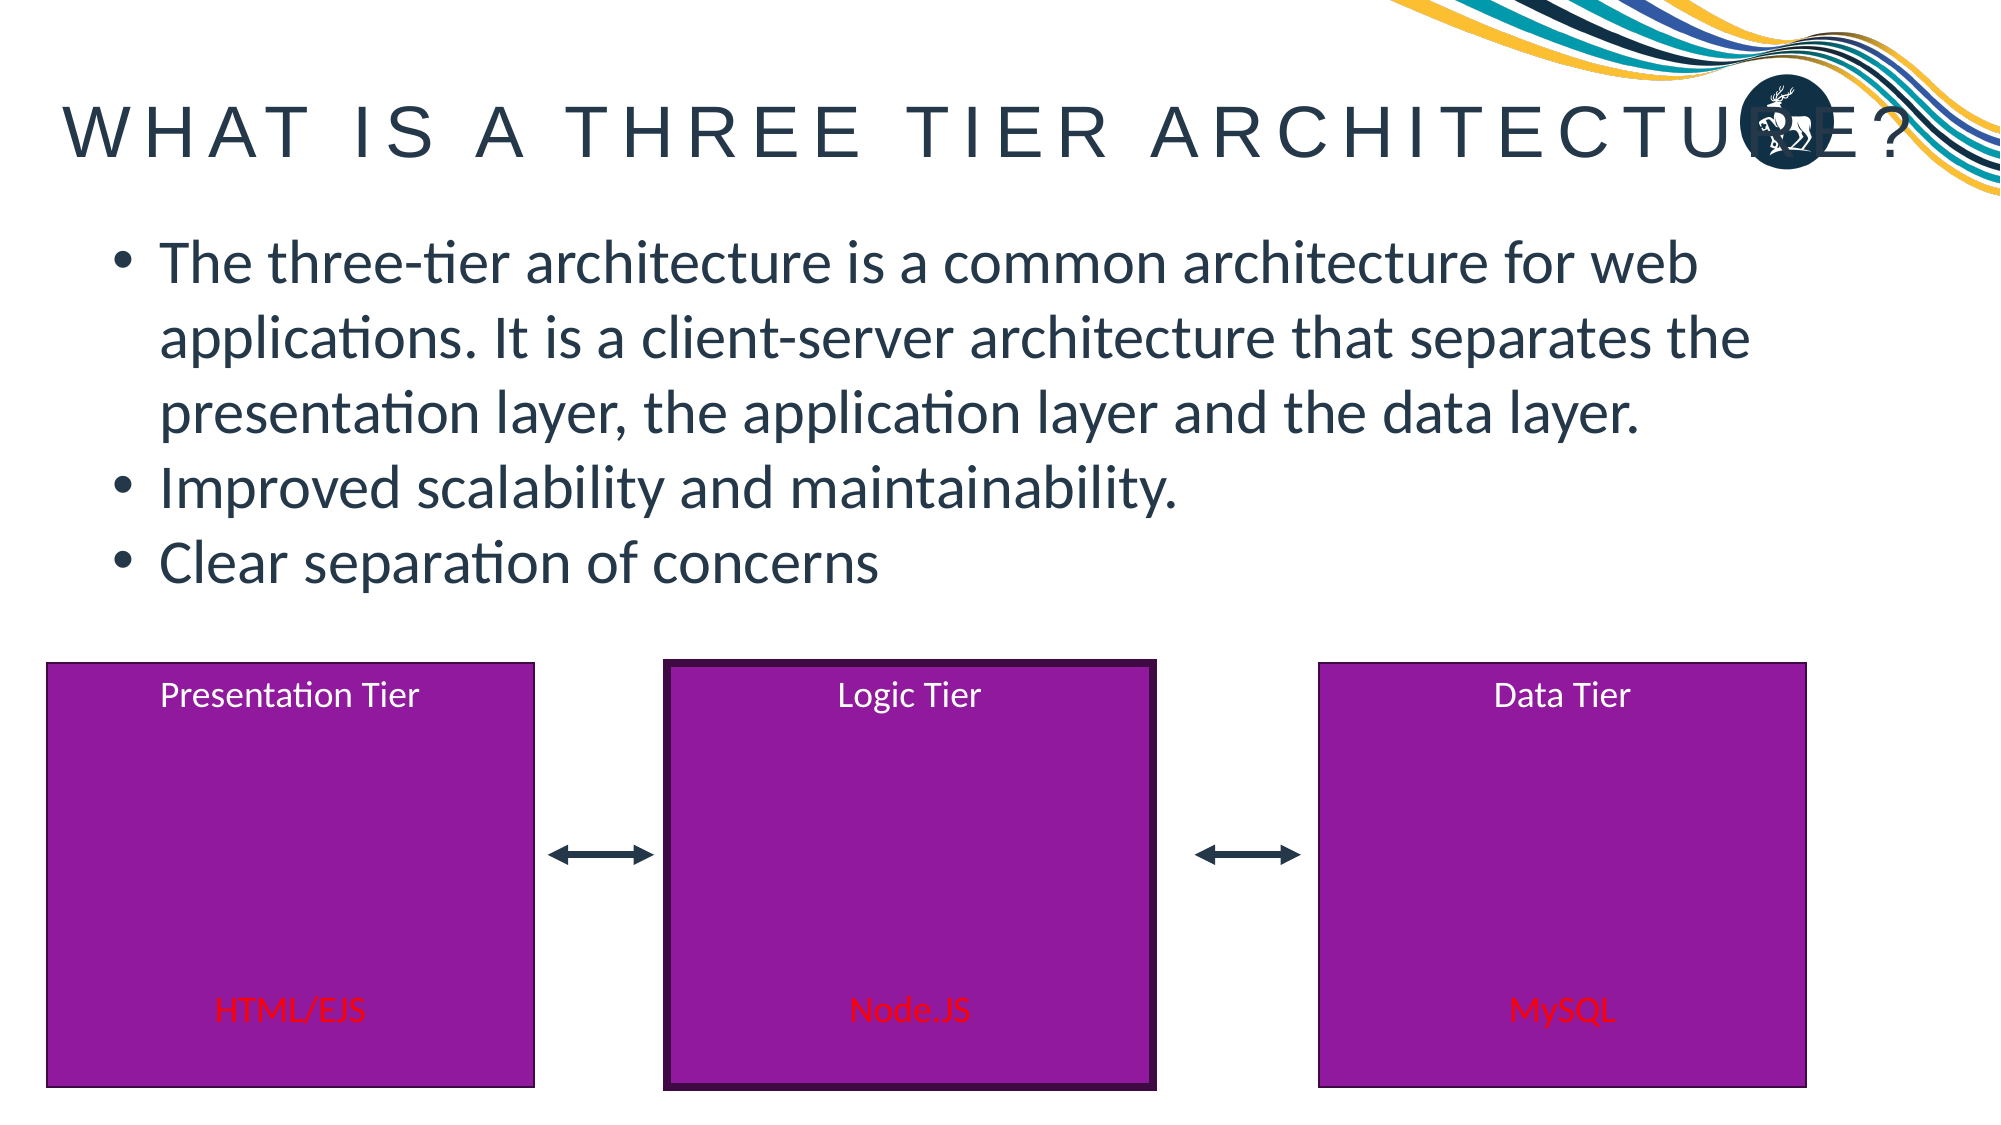

# What is a three tier Architecture?
The three-tier architecture is a common architecture for web applications. It is a client-server architecture that separates the presentation layer, the application layer and the data layer.
Improved scalability and maintainability.
Clear separation of concerns
Logic Tier

Node.JS
Presentation Tier

HTML/EJS
Data Tier

MySQL